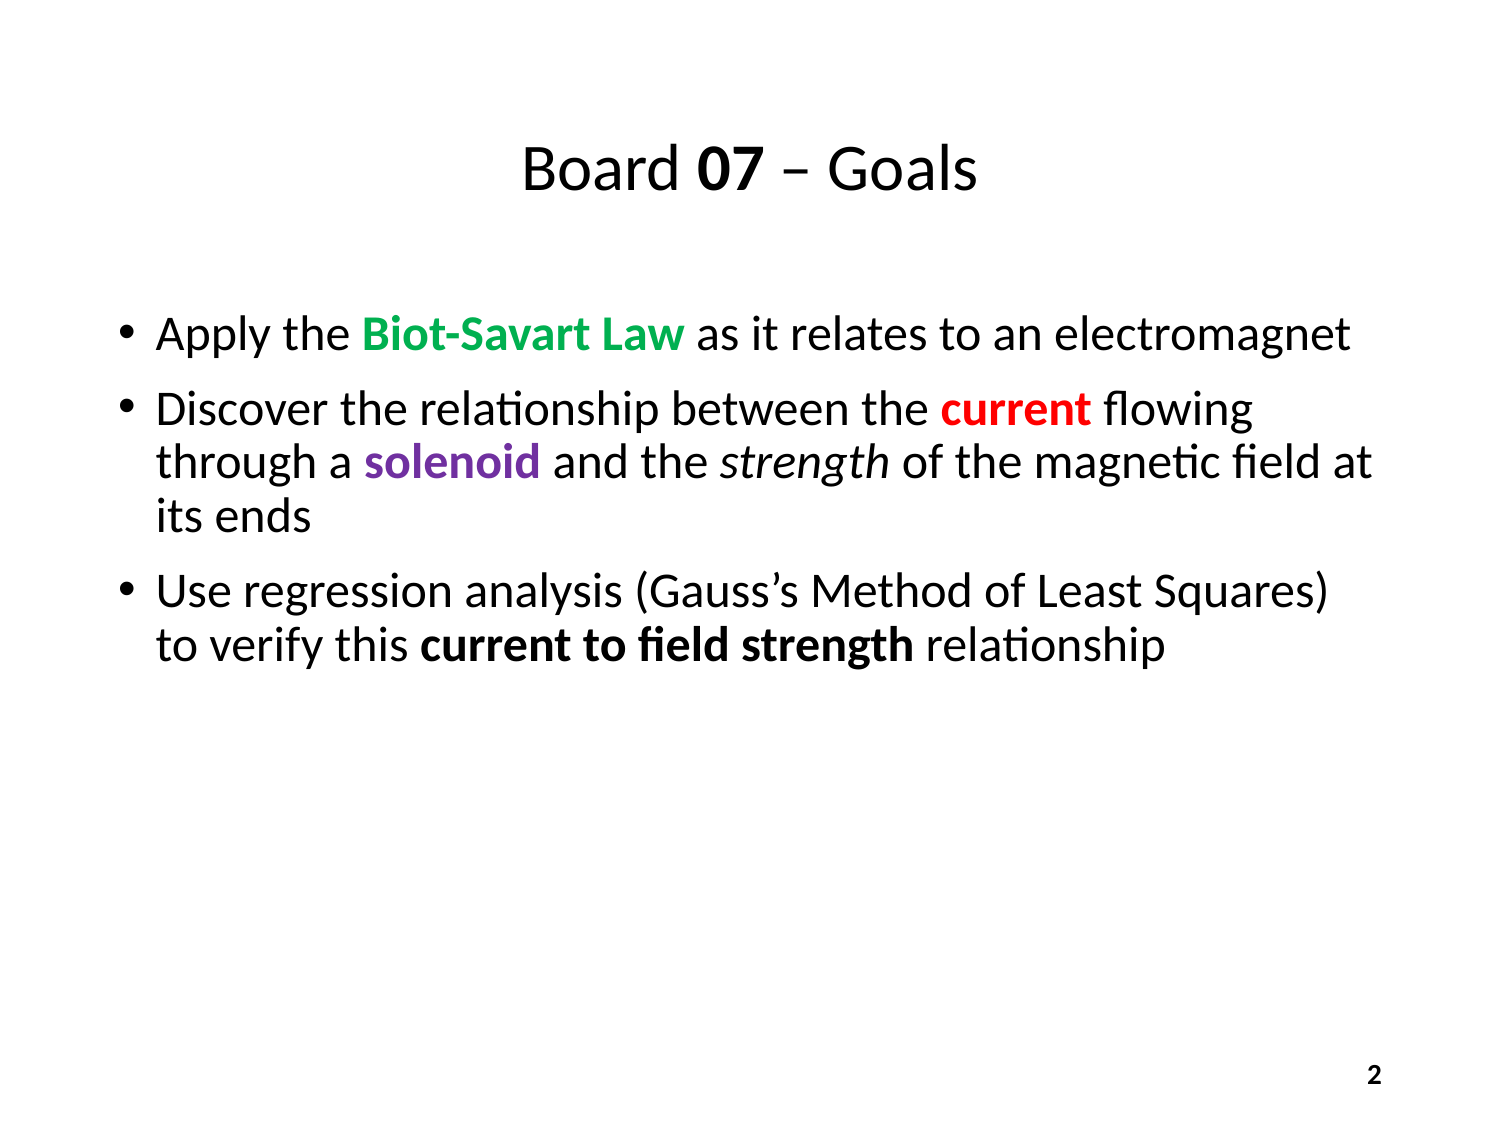

# Board 07 – Goals
Apply the Biot-Savart Law as it relates to an electromagnet
Discover the relationship between the current flowing through a solenoid and the strength of the magnetic field at its ends
Use regression analysis (Gauss’s Method of Least Squares) to verify this current to field strength relationship

2